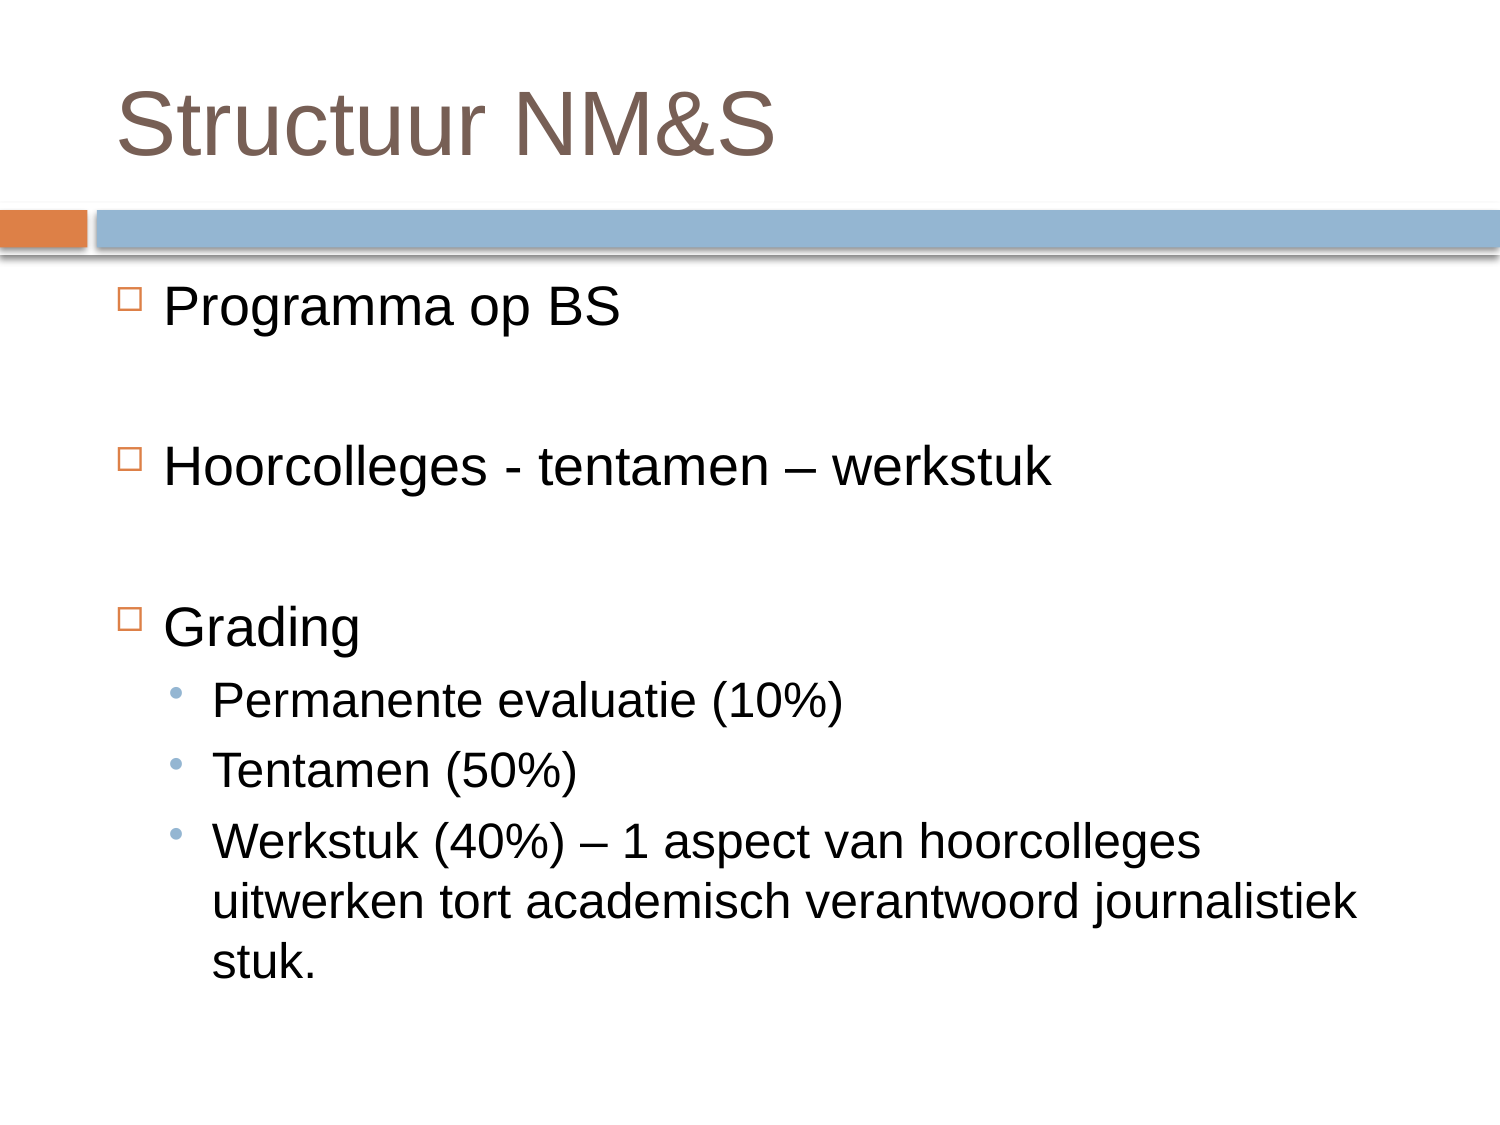

# Structuur NM&S
Programma op BS

Hoorcolleges - tentamen – werkstuk

Grading
Permanente evaluatie (10%)
Tentamen (50%)
Werkstuk (40%) – 1 aspect van hoorcolleges uitwerken tort academisch verantwoord journalistiek stuk.